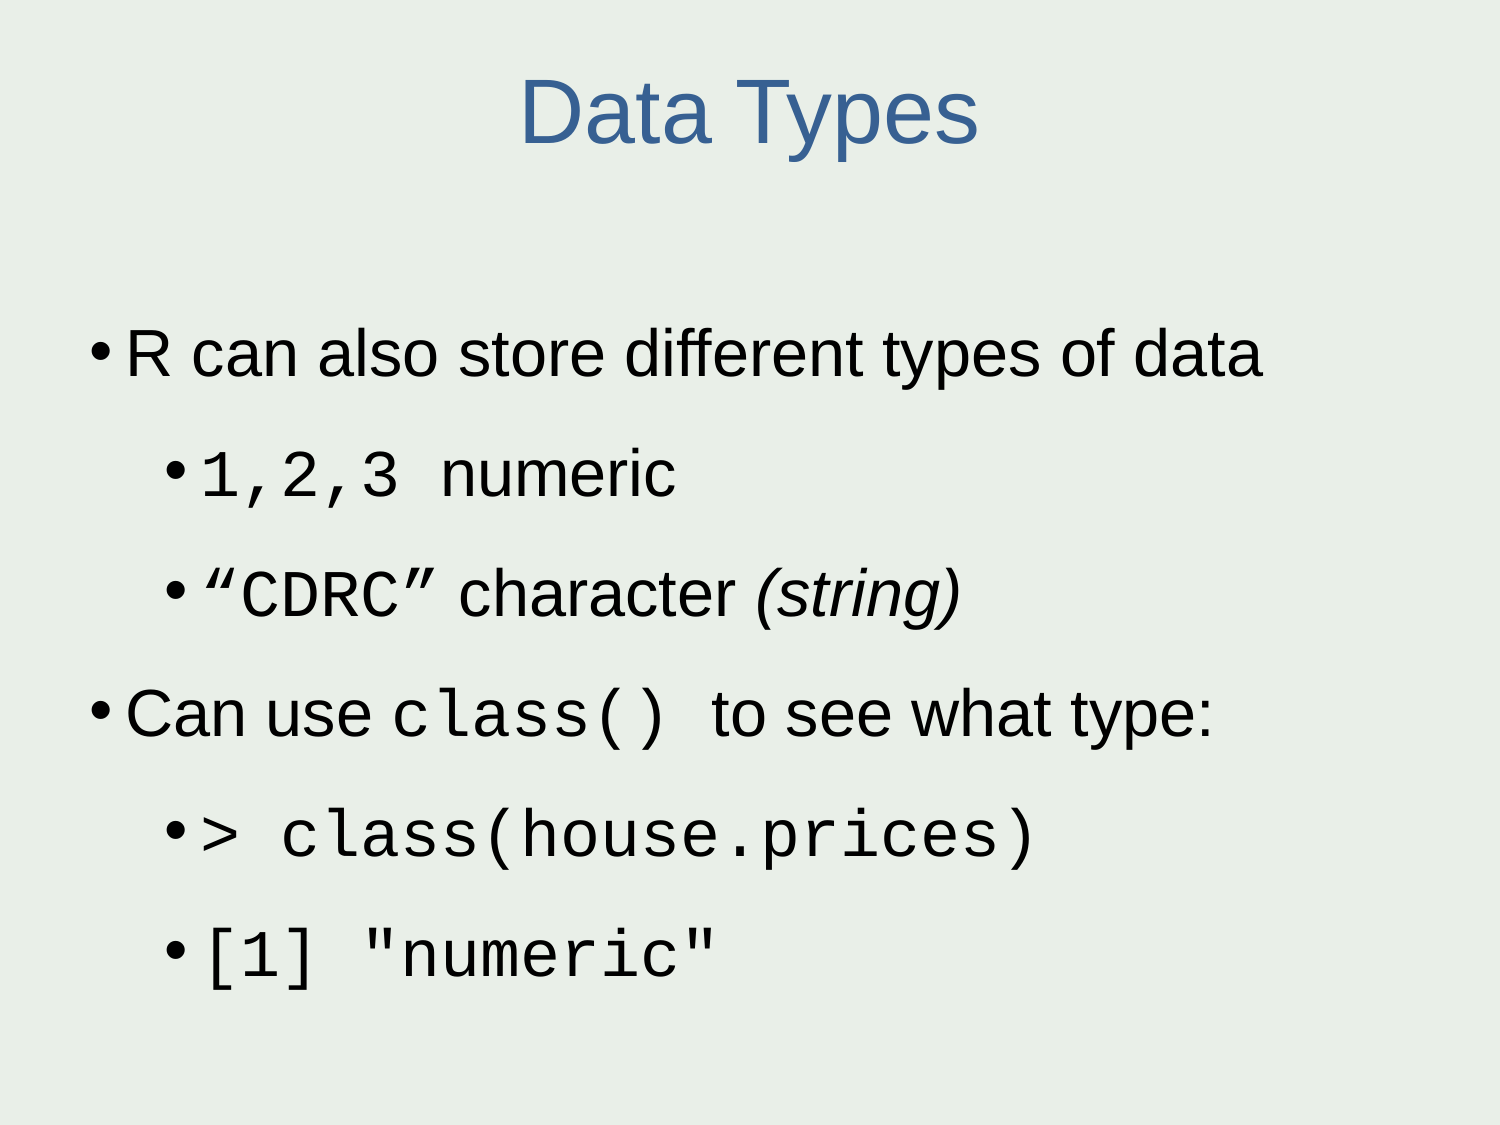

Data Types
R can also store different types of data
1,2,3 numeric
“CDRC” character (string)
Can use class() to see what type:
> class(house.prices)
[1] "numeric"